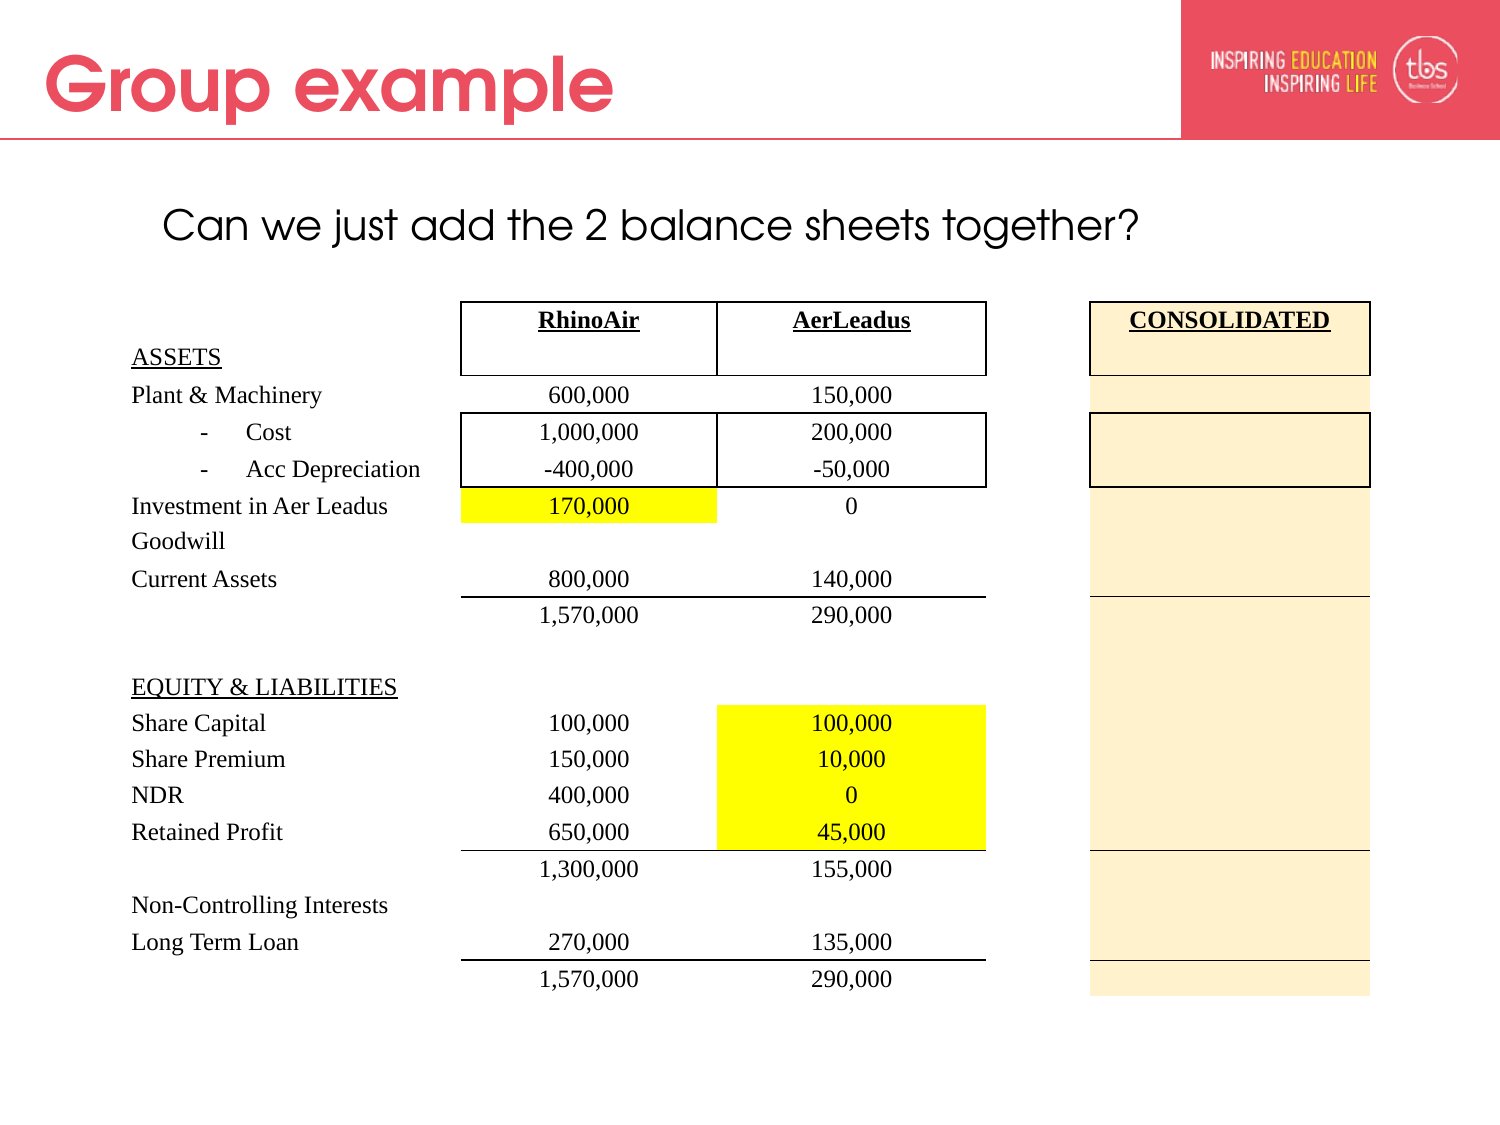

# Group example
Can we just add the 2 balance sheets together?

|  | RhinoAir | AerLeadus |  | CONSOLIDATED |
| --- | --- | --- | --- | --- |
| ASSETS |  |  |  |  |
| Plant & Machinery | 600,000 | 150,000 |  |  |
| -          Cost | 1,000,000 | 200,000 |  |  |
| -          Acc Depreciation | -400,000 | -50,000 |  |  |
| Investment in Aer Leadus | 170,000 | 0 |  |  |
| Goodwill |  |  |  |  |
| Current Assets | 800,000 | 140,000 |  |  |
|  | 1,570,000 | 290,000 |  |  |
|  |  |  |  |  |
| EQUITY & LIABILITIES |  |  |  |  |
| Share Capital | 100,000 | 100,000 |  |  |
| Share Premium | 150,000 | 10,000 |  |  |
| NDR | 400,000 | 0 |  |  |
| Retained Profit | 650,000 | 45,000 |  |  |
|  | 1,300,000 | 155,000 |  |  |
| Non-Controlling Interests |  |  |  |  |
| Long Term Loan | 270,000 | 135,000 |  |  |
|  | 1,570,000 | 290,000 |  |  |